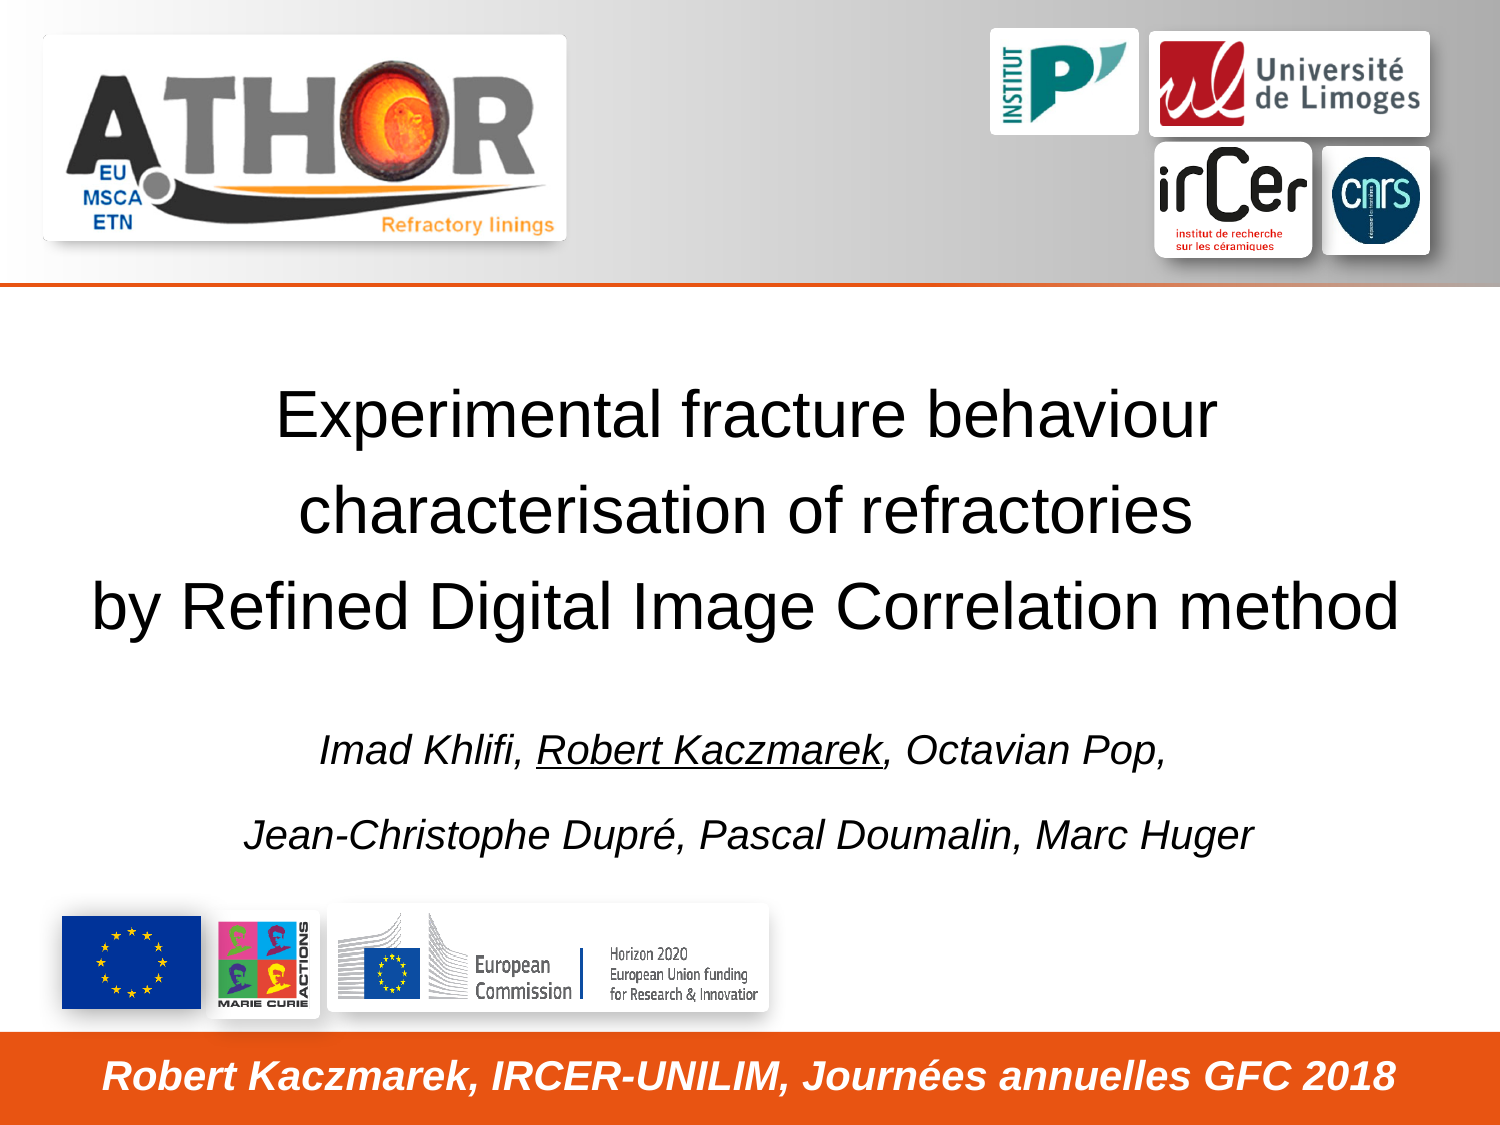

# Experimental fracture behaviour characterisation of refractories by Refined Digital Image Correlation method
Imad Khlifi, Robert Kaczmarek, Octavian Pop,
Jean-Christophe Dupré, Pascal Doumalin, Marc Huger
Robert Kaczmarek, IRCER-UNILIM, Journées annuelles GFC 2018